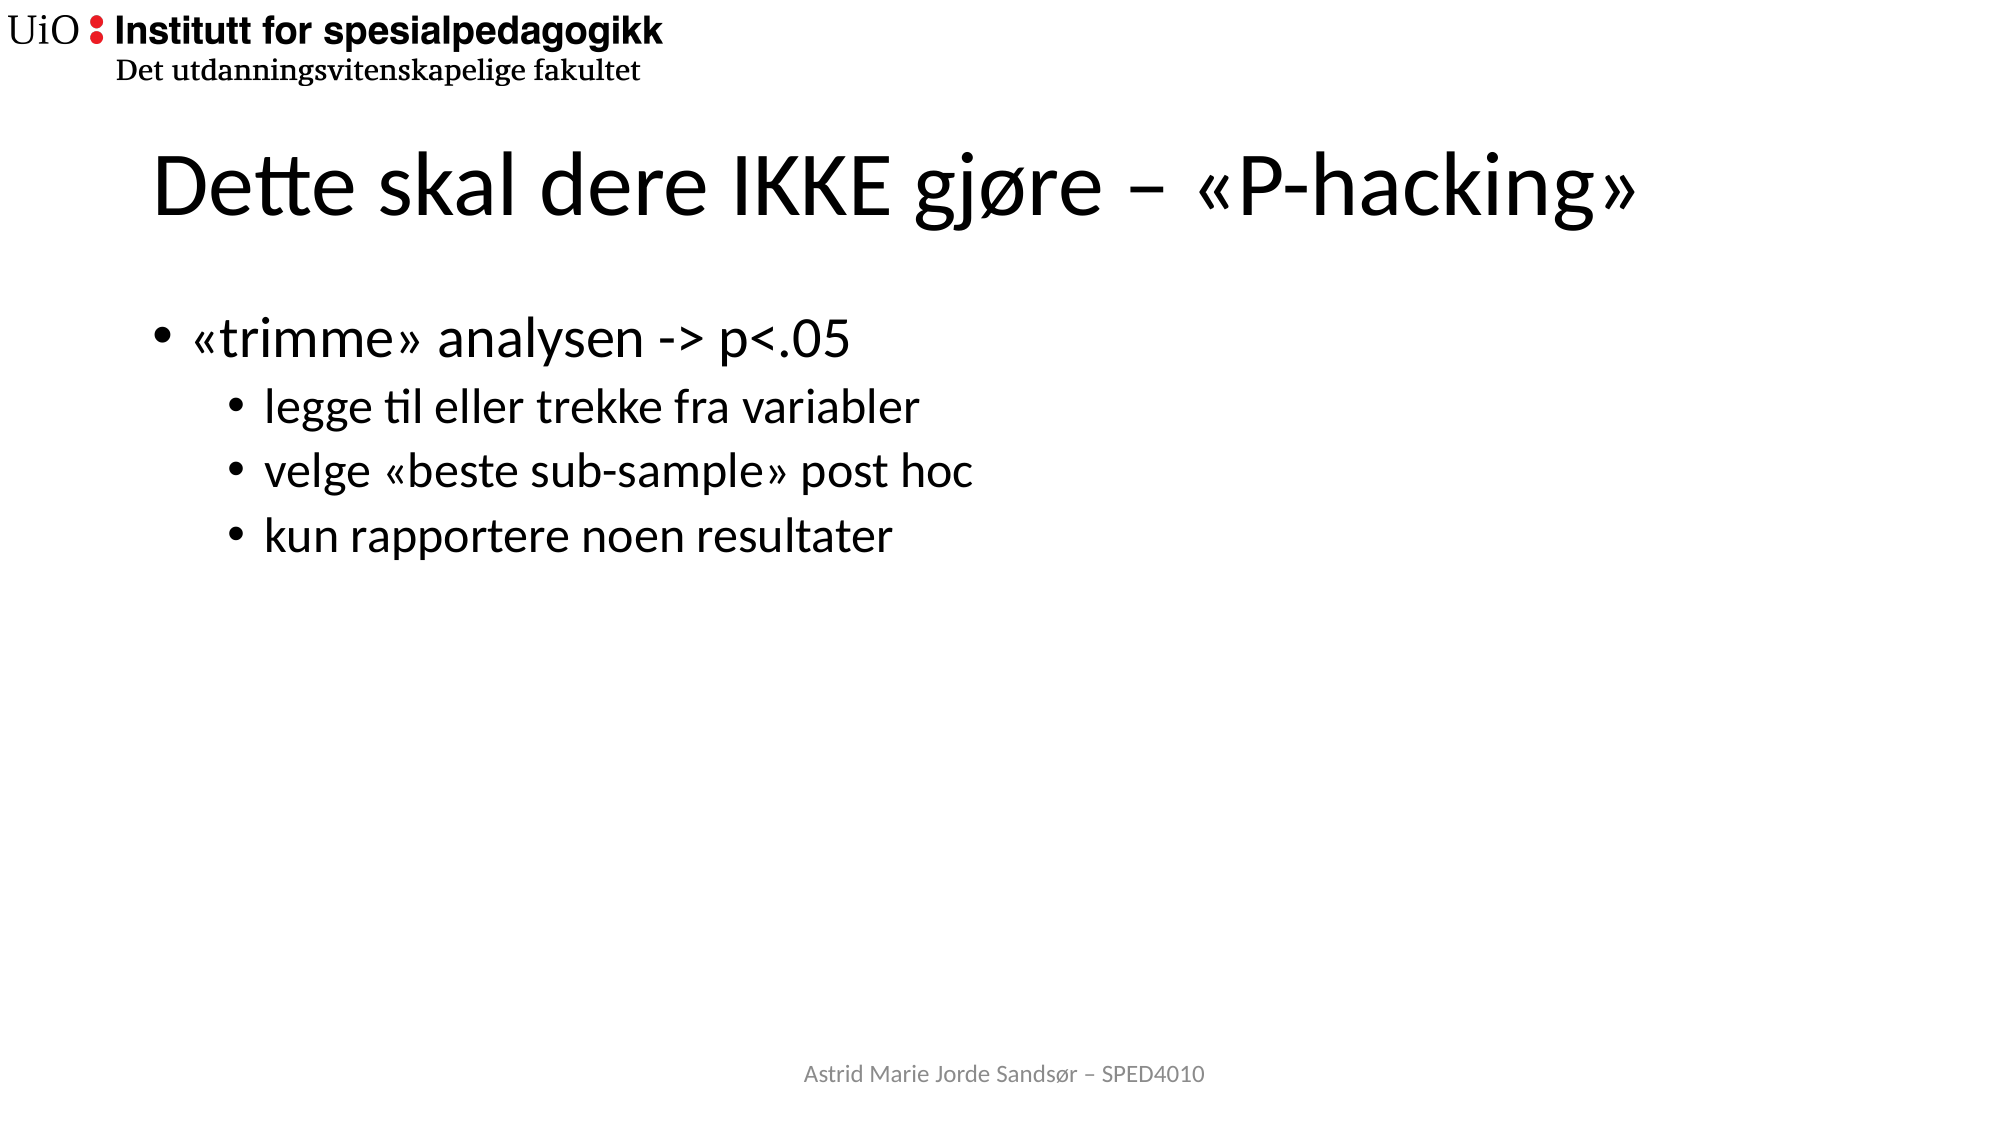

# Dette skal dere IKKE gjøre – «P-hacking»
«trimme» analysen -> p<.05
legge til eller trekke fra variabler
velge «beste sub-sample» post hoc
kun rapportere noen resultater
Astrid Marie Jorde Sandsør – SPED4010